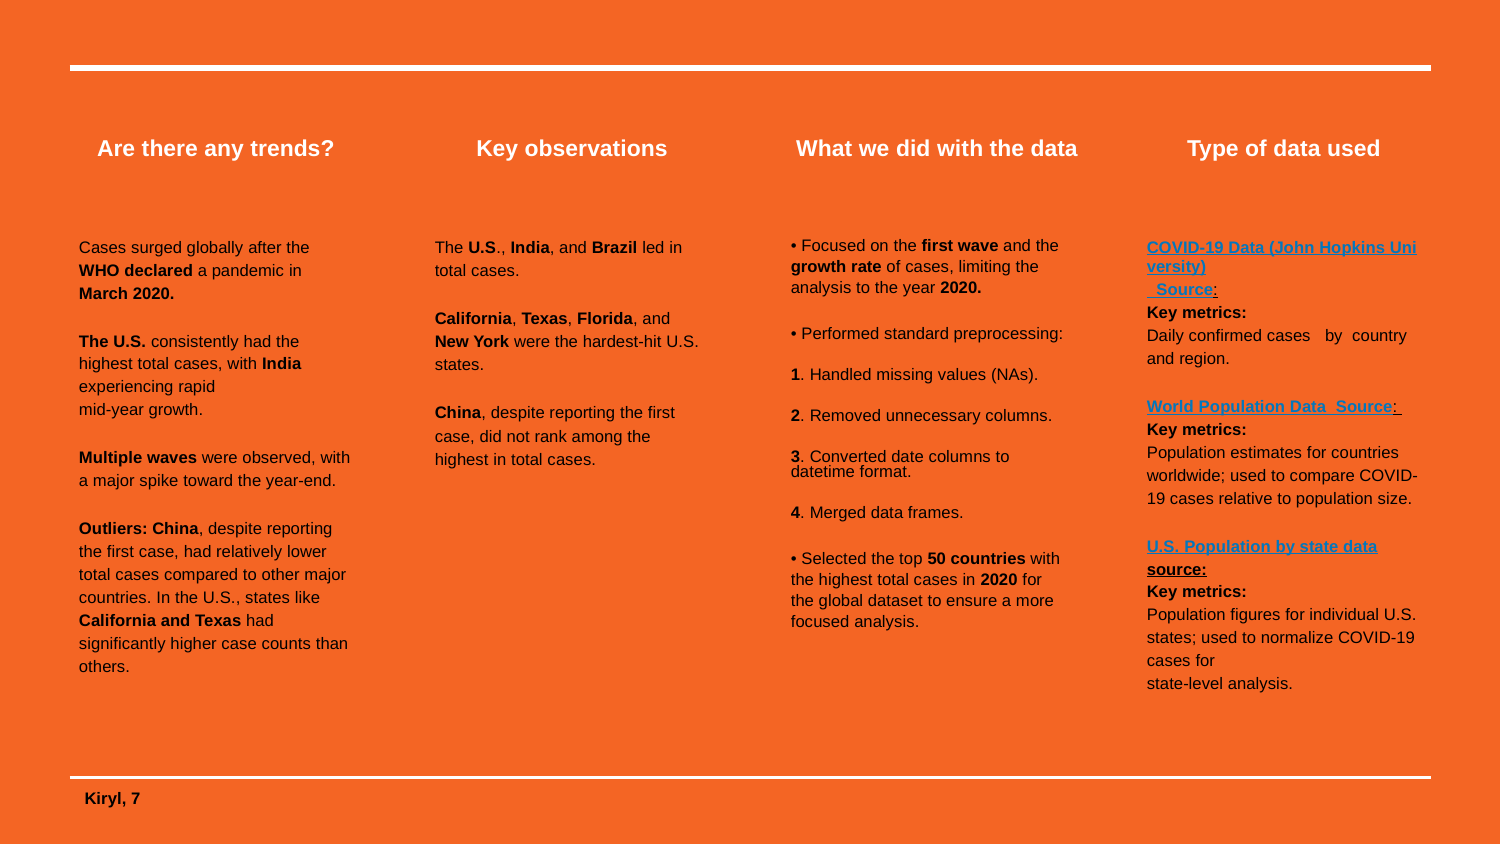

Type of data used
# Are there any trends?
Key observations
What we did with the data
Cases surged globally after the WHO declared a pandemic in March 2020.
The U.S. consistently had the highest total cases, with India experiencing rapid
mid-year growth.
Multiple waves were observed, with a major spike toward the year-end.
Outliers: China, despite reporting the first case, had relatively lower total cases compared to other major countries. In the U.S., states like California and Texas had significantly higher case counts than others.

The U.S., India, and Brazil led in total cases.
California, Texas, Florida, and New York were the hardest-hit U.S. states.
China, despite reporting the first case, did not rank among the highest in total cases.

• Focused on the first wave and the growth rate of cases, limiting the analysis to the year 2020.
• Performed standard preprocessing:
1. Handled missing values (NAs).
2. Removed unnecessary columns.
3. Converted date columns to datetime format.
4. Merged data frames.
• Selected the top 50 countries with the highest total cases in 2020 for the global dataset to ensure a more focused analysis.
COVID-19 Data (John Hopkins University)
Source:
Key metrics:
Daily confirmed cases   by  country and region.
World Population Data
Source:
Key metrics:
Population estimates for countries worldwide; used to compare COVID-19 cases relative to population size.
U.S. Population by state data
source:
Key metrics:
Population figures for individual U.S. states; used to normalize COVID-19 cases for
state-level analysis.

Kiryl, 7